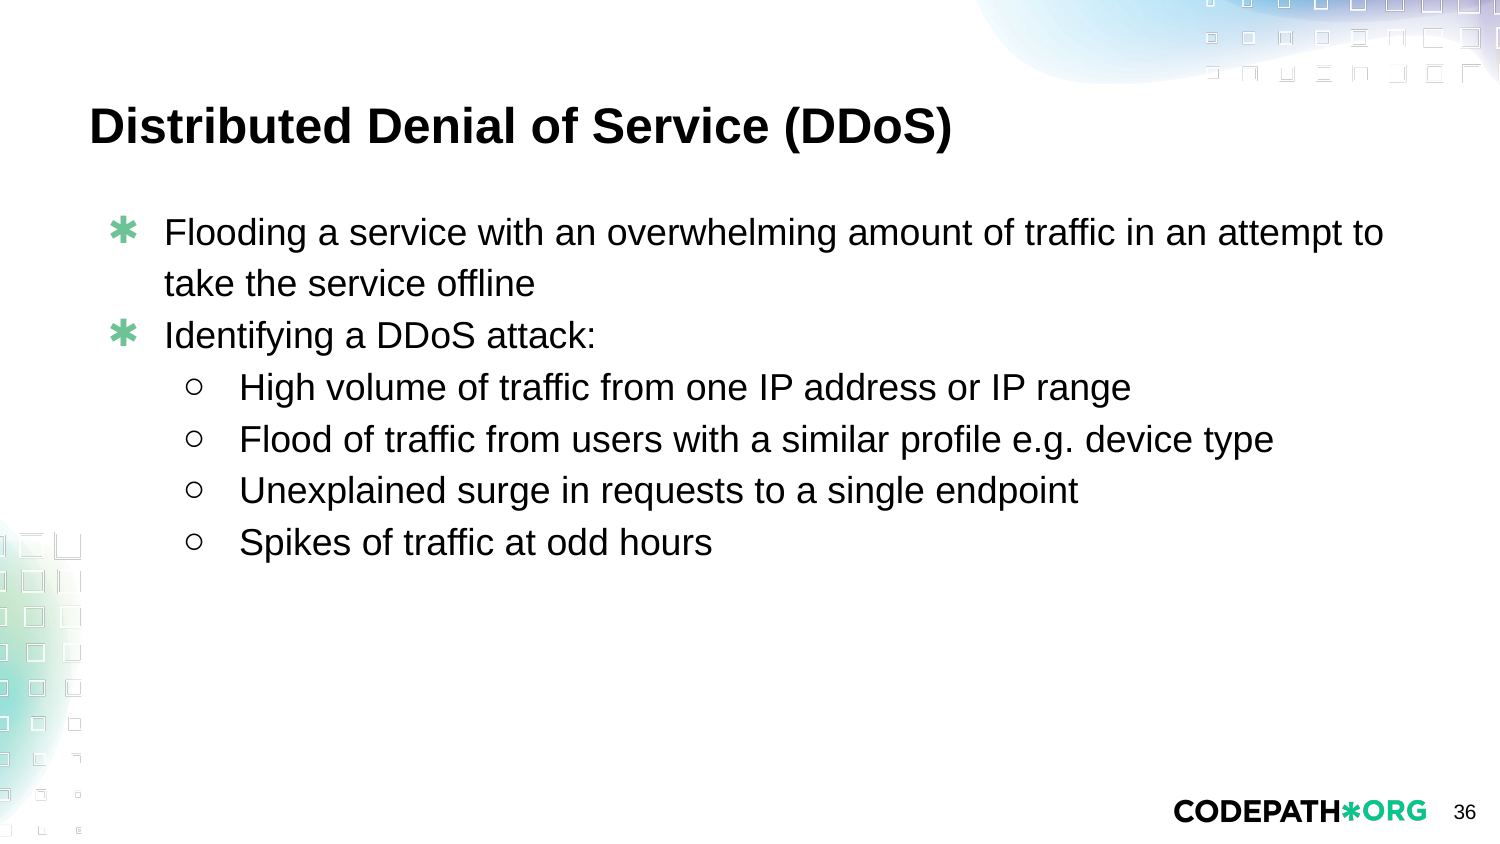

# Distributed Denial of Service (DDoS)
Flooding a service with an overwhelming amount of traffic in an attempt to take the service offline
Identifying a DDoS attack:
High volume of traffic from one IP address or IP range
Flood of traffic from users with a similar profile e.g. device type
Unexplained surge in requests to a single endpoint
Spikes of traffic at odd hours
36